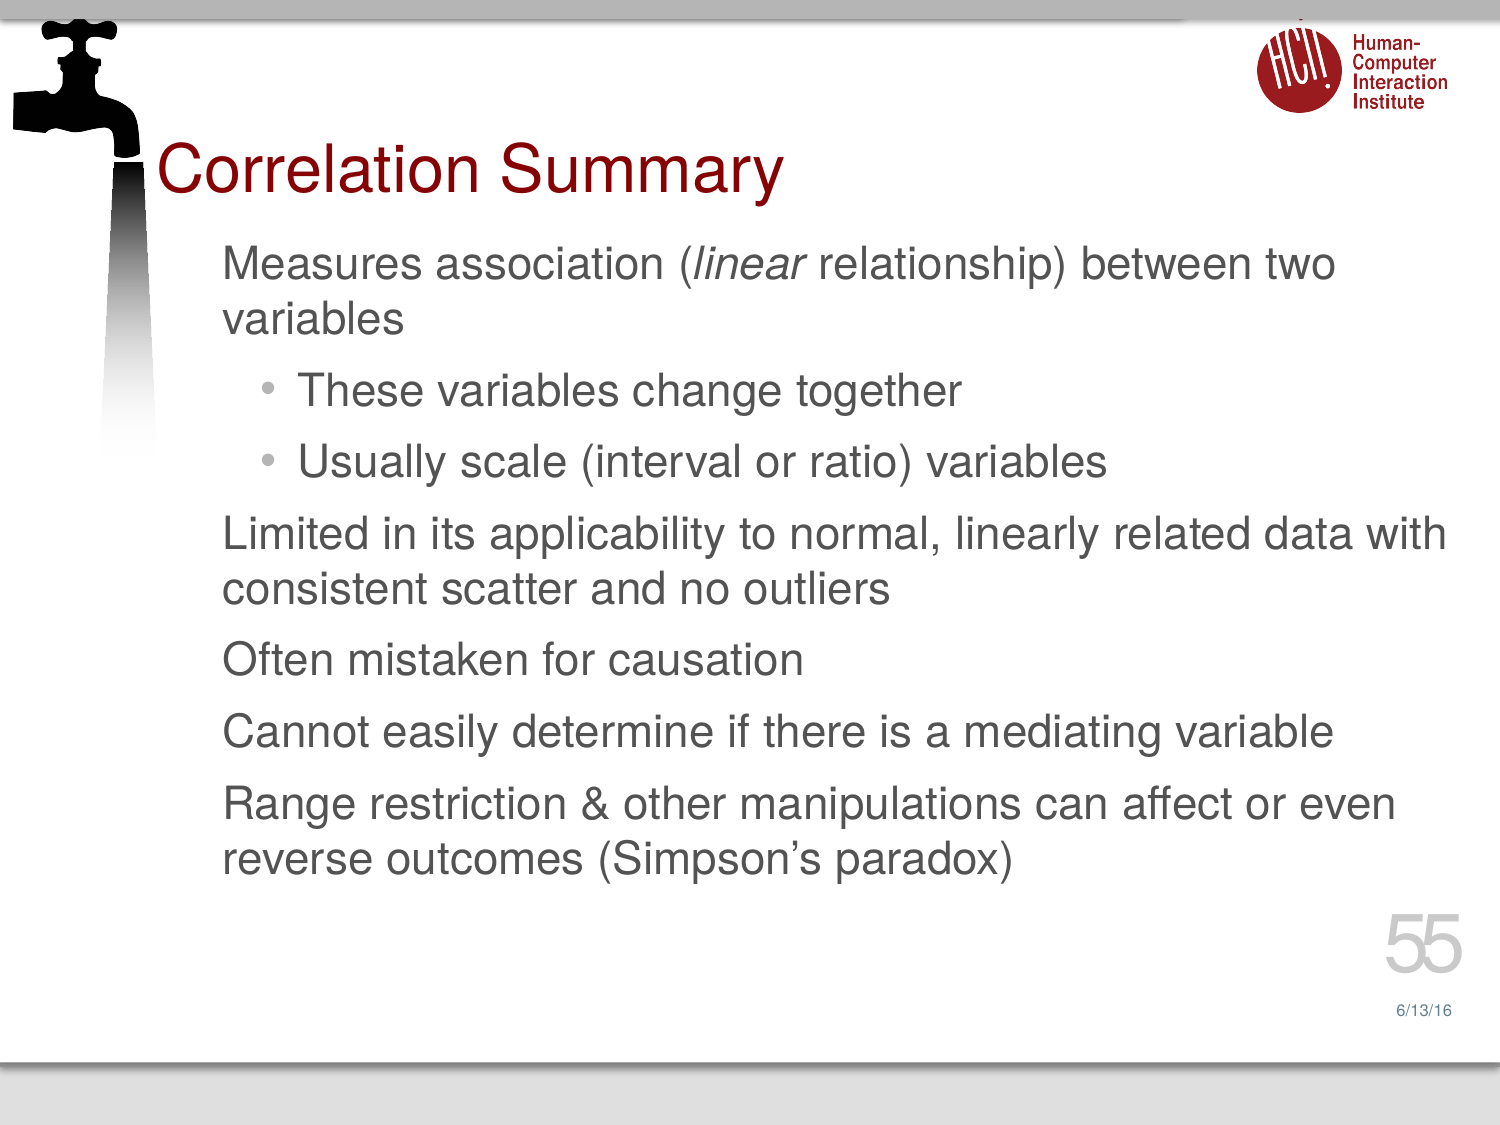

# Correlation Summary
Measures association (linear relationship) between two variables
These variables change together
Usually scale (interval or ratio) variables
Limited in its applicability to normal, linearly related data with consistent scatter and no outliers
Often mistaken for causation
Cannot easily determine if there is a mediating variable
Range restriction & other manipulations can affect or even reverse outcomes (Simpson’s paradox)

55
6/13/16